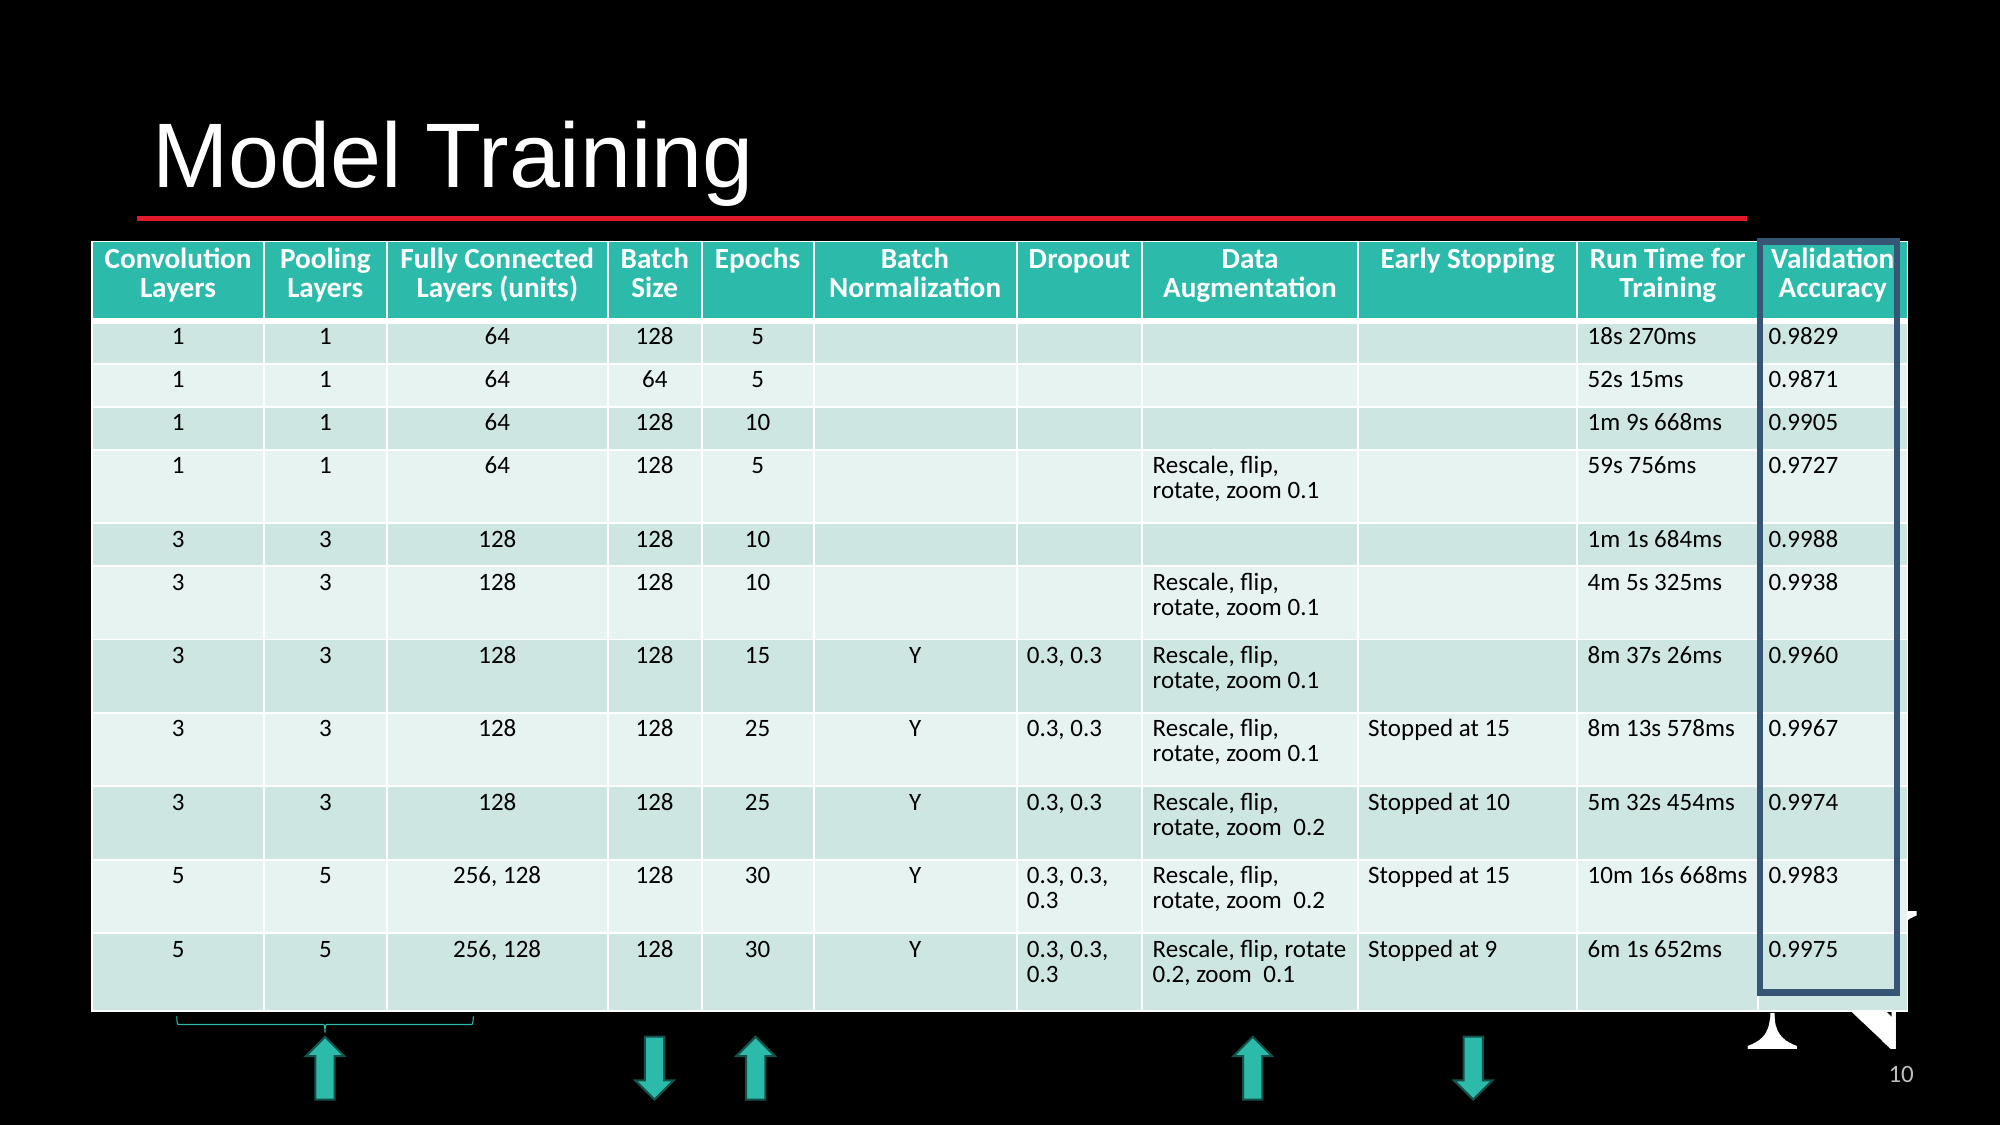

# Model Training
| Convolution Layers | Pooling Layers | Fully Connected Layers (units) | Batch Size | Epochs | Batch Normalization | Dropout | Data Augmentation | Early Stopping | Run Time for Training | Validation Accuracy |
| --- | --- | --- | --- | --- | --- | --- | --- | --- | --- | --- |
| 1 | 1 | 64 | 128 | 5 |  |  |  |  | 18s 270ms | 0.9829 |
| 1 | 1 | 64 | 64 | 5 |  |  |  |  | 52s 15ms | 0.9871 |
| 1 | 1 | 64 | 128 | 10 |  |  |  |  | 1m 9s 668ms | 0.9905 |
| 1 | 1 | 64 | 128 | 5 |  |  | Rescale, flip, rotate, zoom 0.1 |  | 59s 756ms | 0.9727 |
| 3 | 3 | 128 | 128 | 10 |  |  |  |  | 1m 1s 684ms | 0.9988 |
| 3 | 3 | 128 | 128 | 10 |  |  | Rescale, flip, rotate, zoom 0.1 |  | 4m 5s 325ms | 0.9938 |
| 3 | 3 | 128 | 128 | 15 | Y | 0.3, 0.3 | Rescale, flip, rotate, zoom 0.1 |  | 8m 37s 26ms | 0.9960 |
| 3 | 3 | 128 | 128 | 25 | Y | 0.3, 0.3 | Rescale, flip, rotate, zoom 0.1 | Stopped at 15 | 8m 13s 578ms | 0.9967 |
| 3 | 3 | 128 | 128 | 25 | Y | 0.3, 0.3 | Rescale, flip, rotate, zoom 0.2 | Stopped at 10 | 5m 32s 454ms | 0.9974 |
| 5 | 5 | 256, 128 | 128 | 30 | Y | 0.3, 0.3, 0.3 | Rescale, flip, rotate, zoom 0.2 | Stopped at 15 | 10m 16s 668ms | 0.9983 |
| 5 | 5 | 256, 128 | 128 | 30 | Y | 0.3, 0.3, 0.3 | Rescale, flip, rotate 0.2, zoom 0.1 | Stopped at 9 | 6m 1s 652ms | 0.9975 |

10